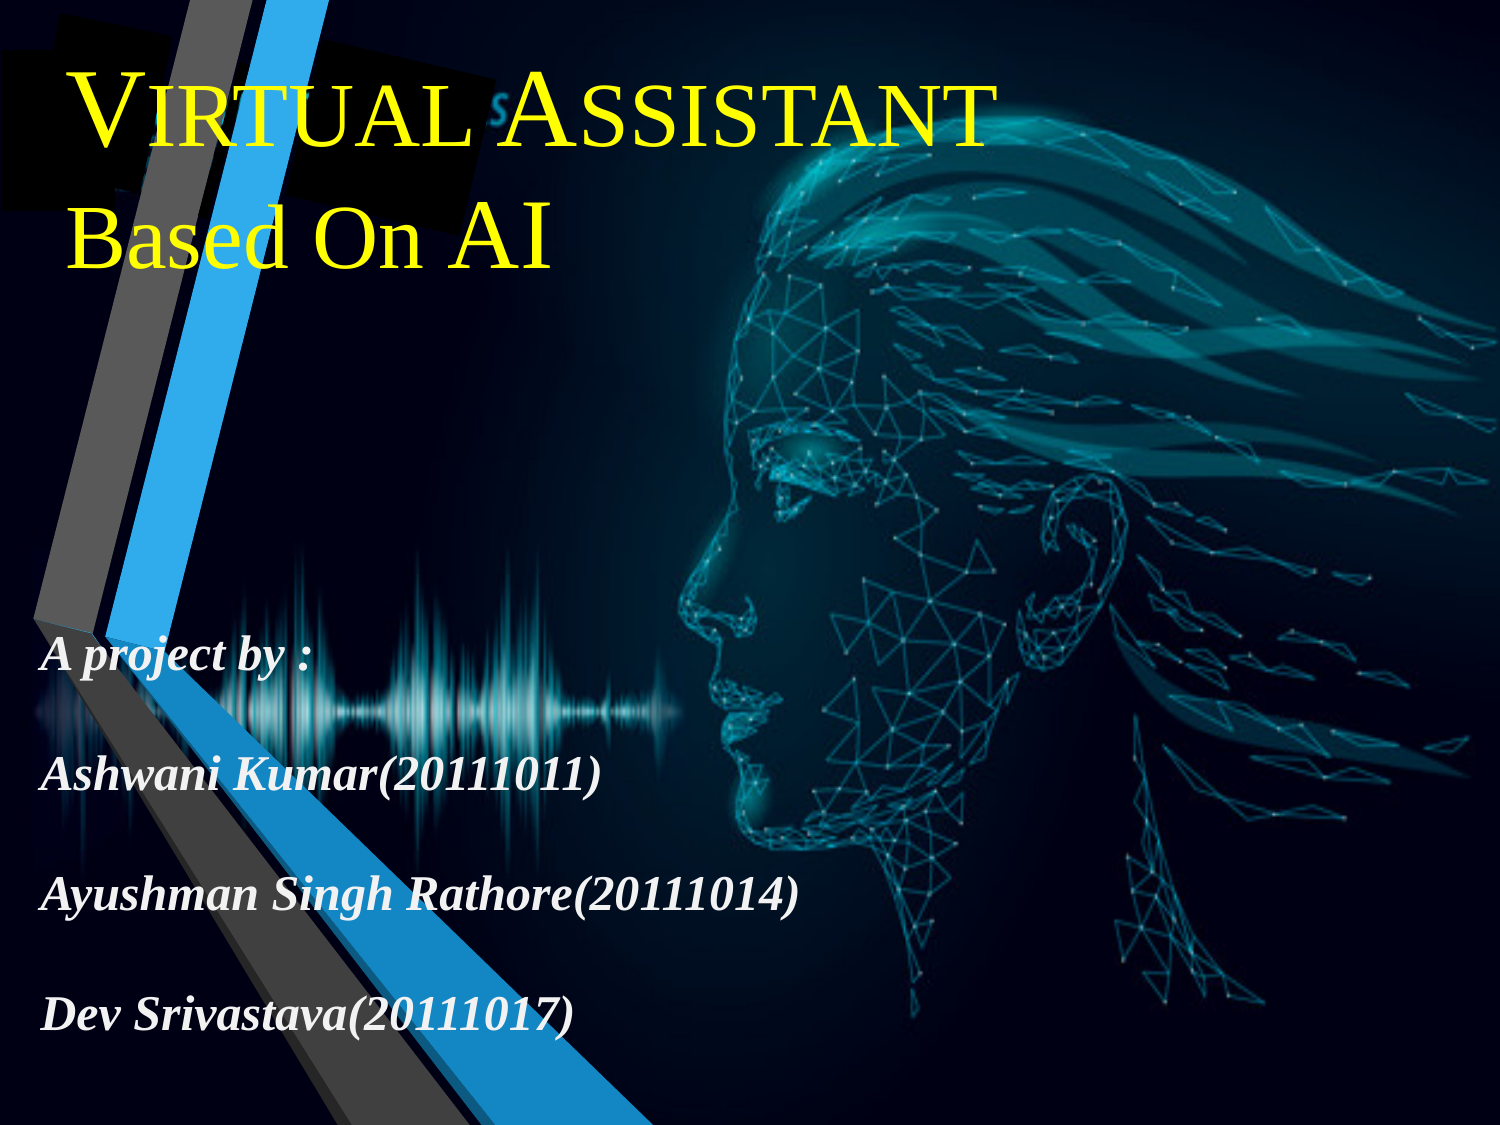

VIRTUAL ASSISTANT
Based On AI

A project by :

Ashwani Kumar(20111011)

Ayushman Singh Rathore(20111014)

Dev Srivastava(20111017)